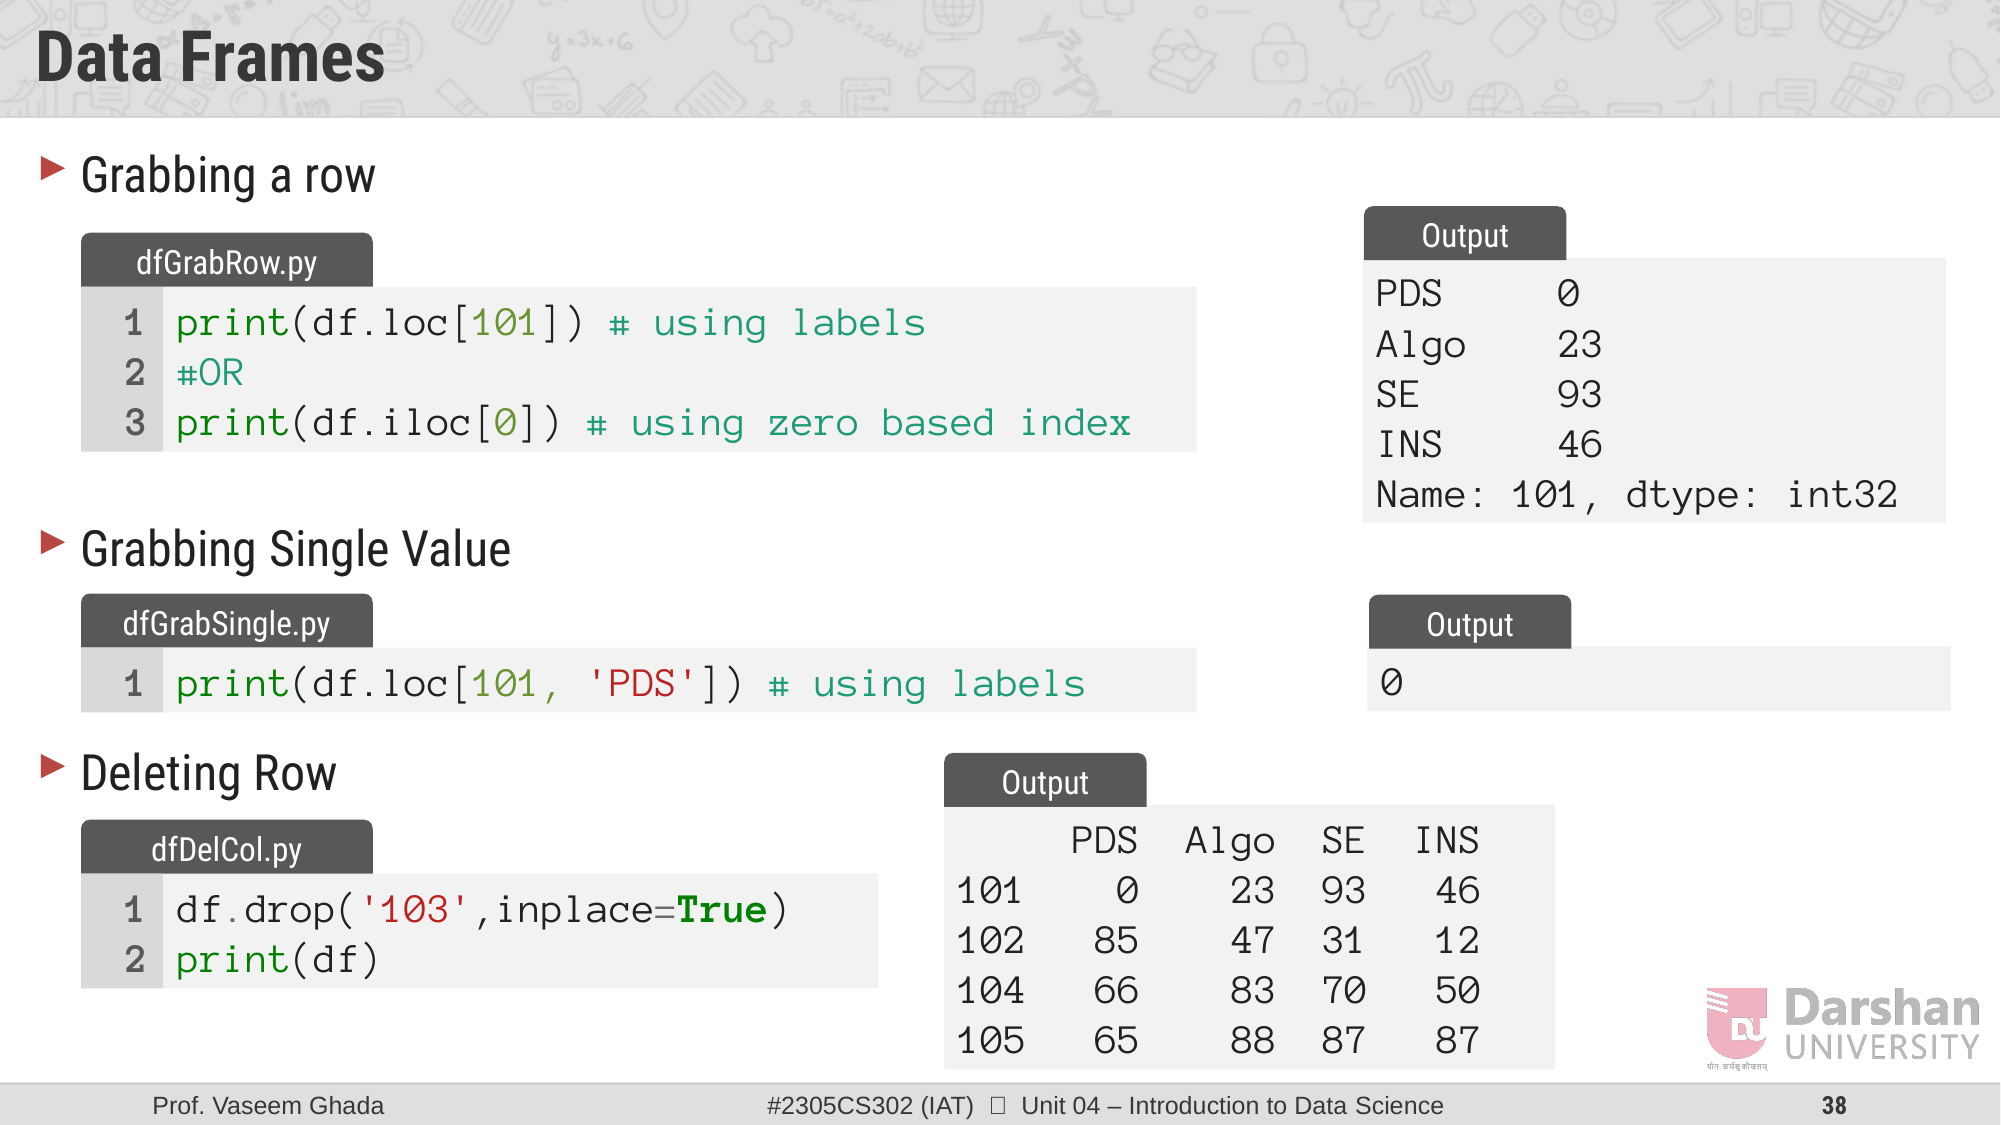

# Data Frames
Grabbing a row

Grabbing Single Value

Deleting Row
Output
dfGrabRow.py
PDS     0
Algo    23
SE      93
INS     46
Name: 101, dtype: int32
1
2
3
print(df.loc[101]) # using labels
#OR
print(df.iloc[0]) # using zero based index
dfGrabSingle.py
Output
0
1
print(df.loc[101, 'PDS']) # using labels
Output
     PDS  Algo  SE  INS
101    0    23  93   46
102   85    47  31   12
104   66    83  70   50
105   65    88  87   87
dfDelCol.py
1
2
df.drop('103',inplace=True)
print(df)